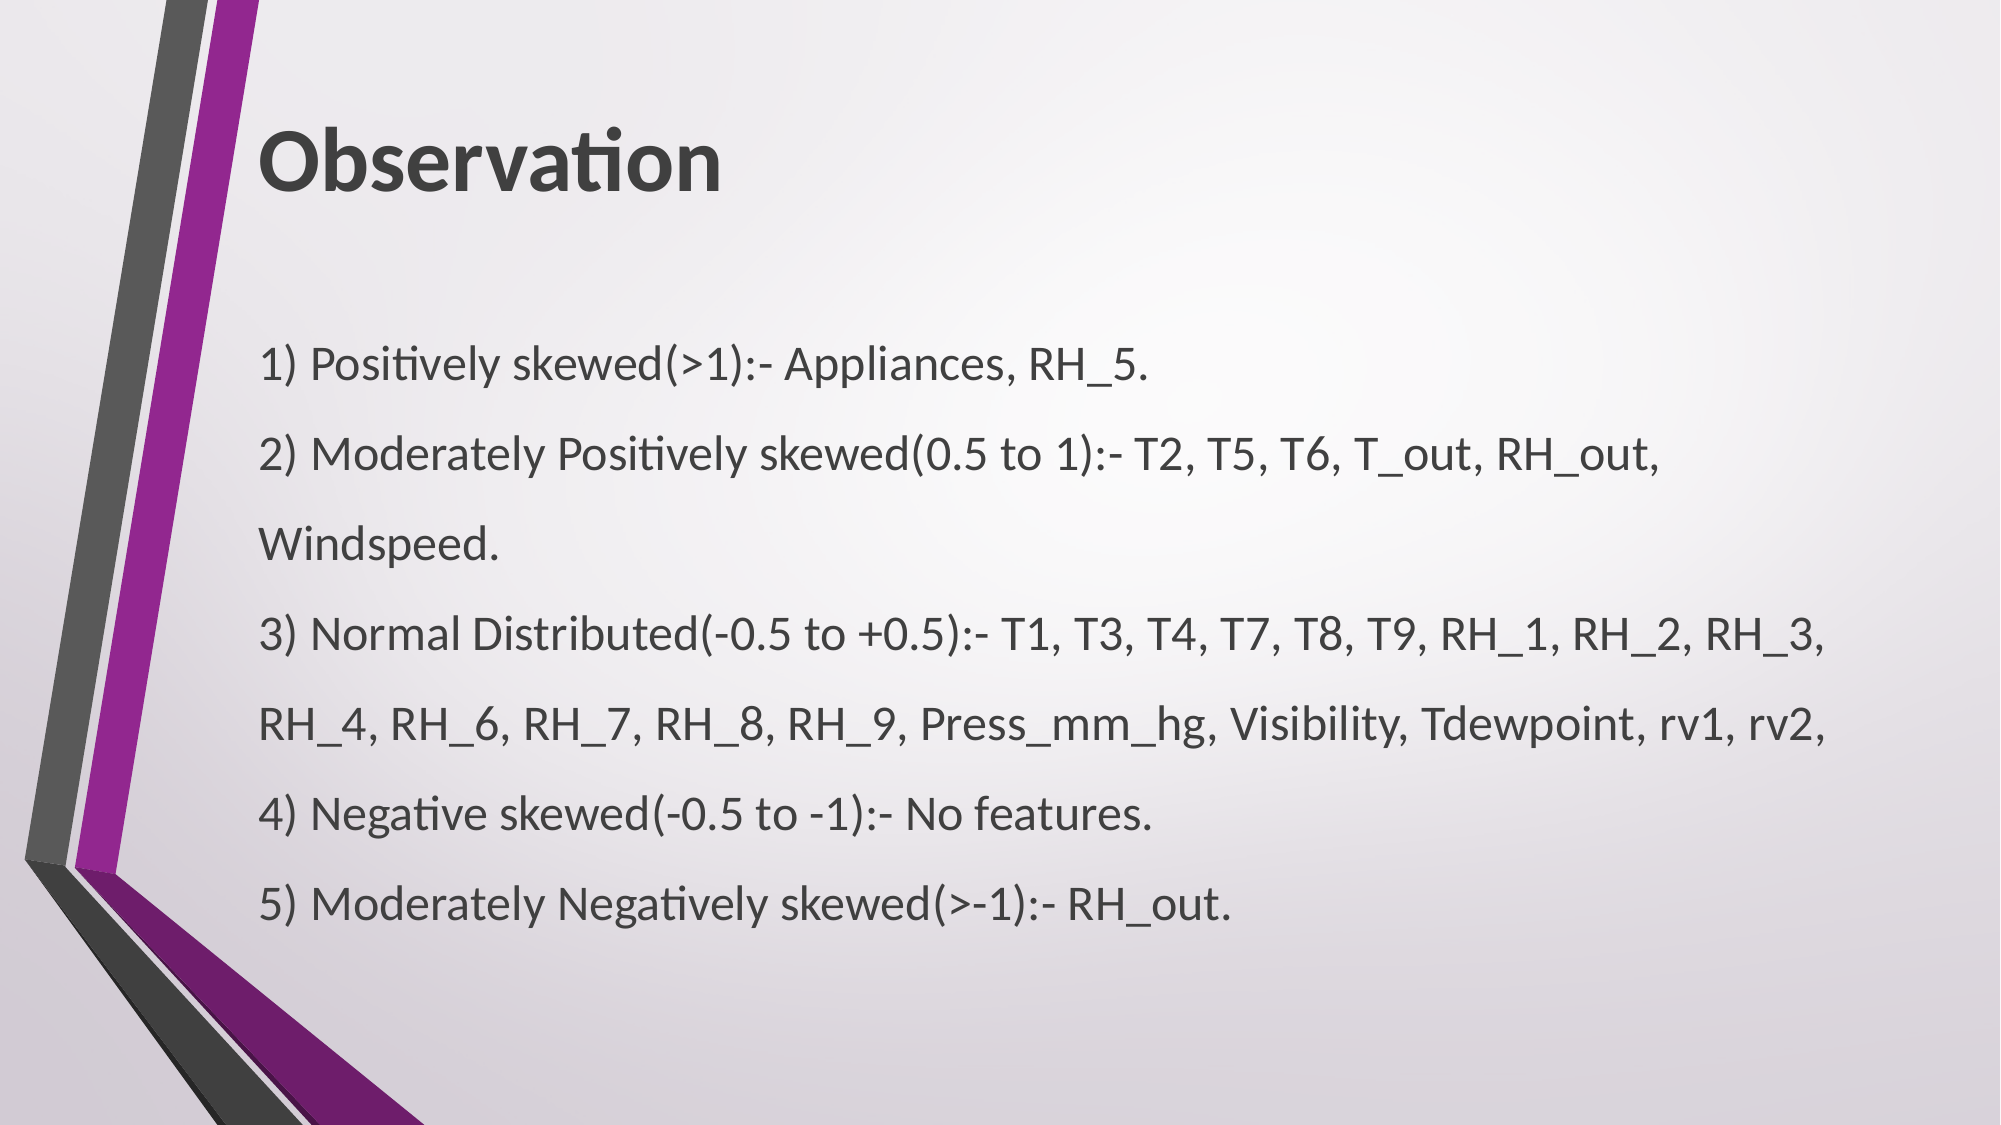

# Observation 1) Positively skewed(>1):- Appliances, RH_5. 2) Moderately Positively skewed(0.5 to 1):- T2, T5, T6, T_out, RH_out, Windspeed. 3) Normal Distributed(-0.5 to +0.5):- T1, T3, T4, T7, T8, T9, RH_1, RH_2, RH_3, RH_4, RH_6, RH_7, RH_8, RH_9, Press_mm_hg, Visibility, Tdewpoint, rv1, rv2, 4) Negative skewed(-0.5 to -1):- No features. 5) Moderately Negatively skewed(>-1):- RH_out.